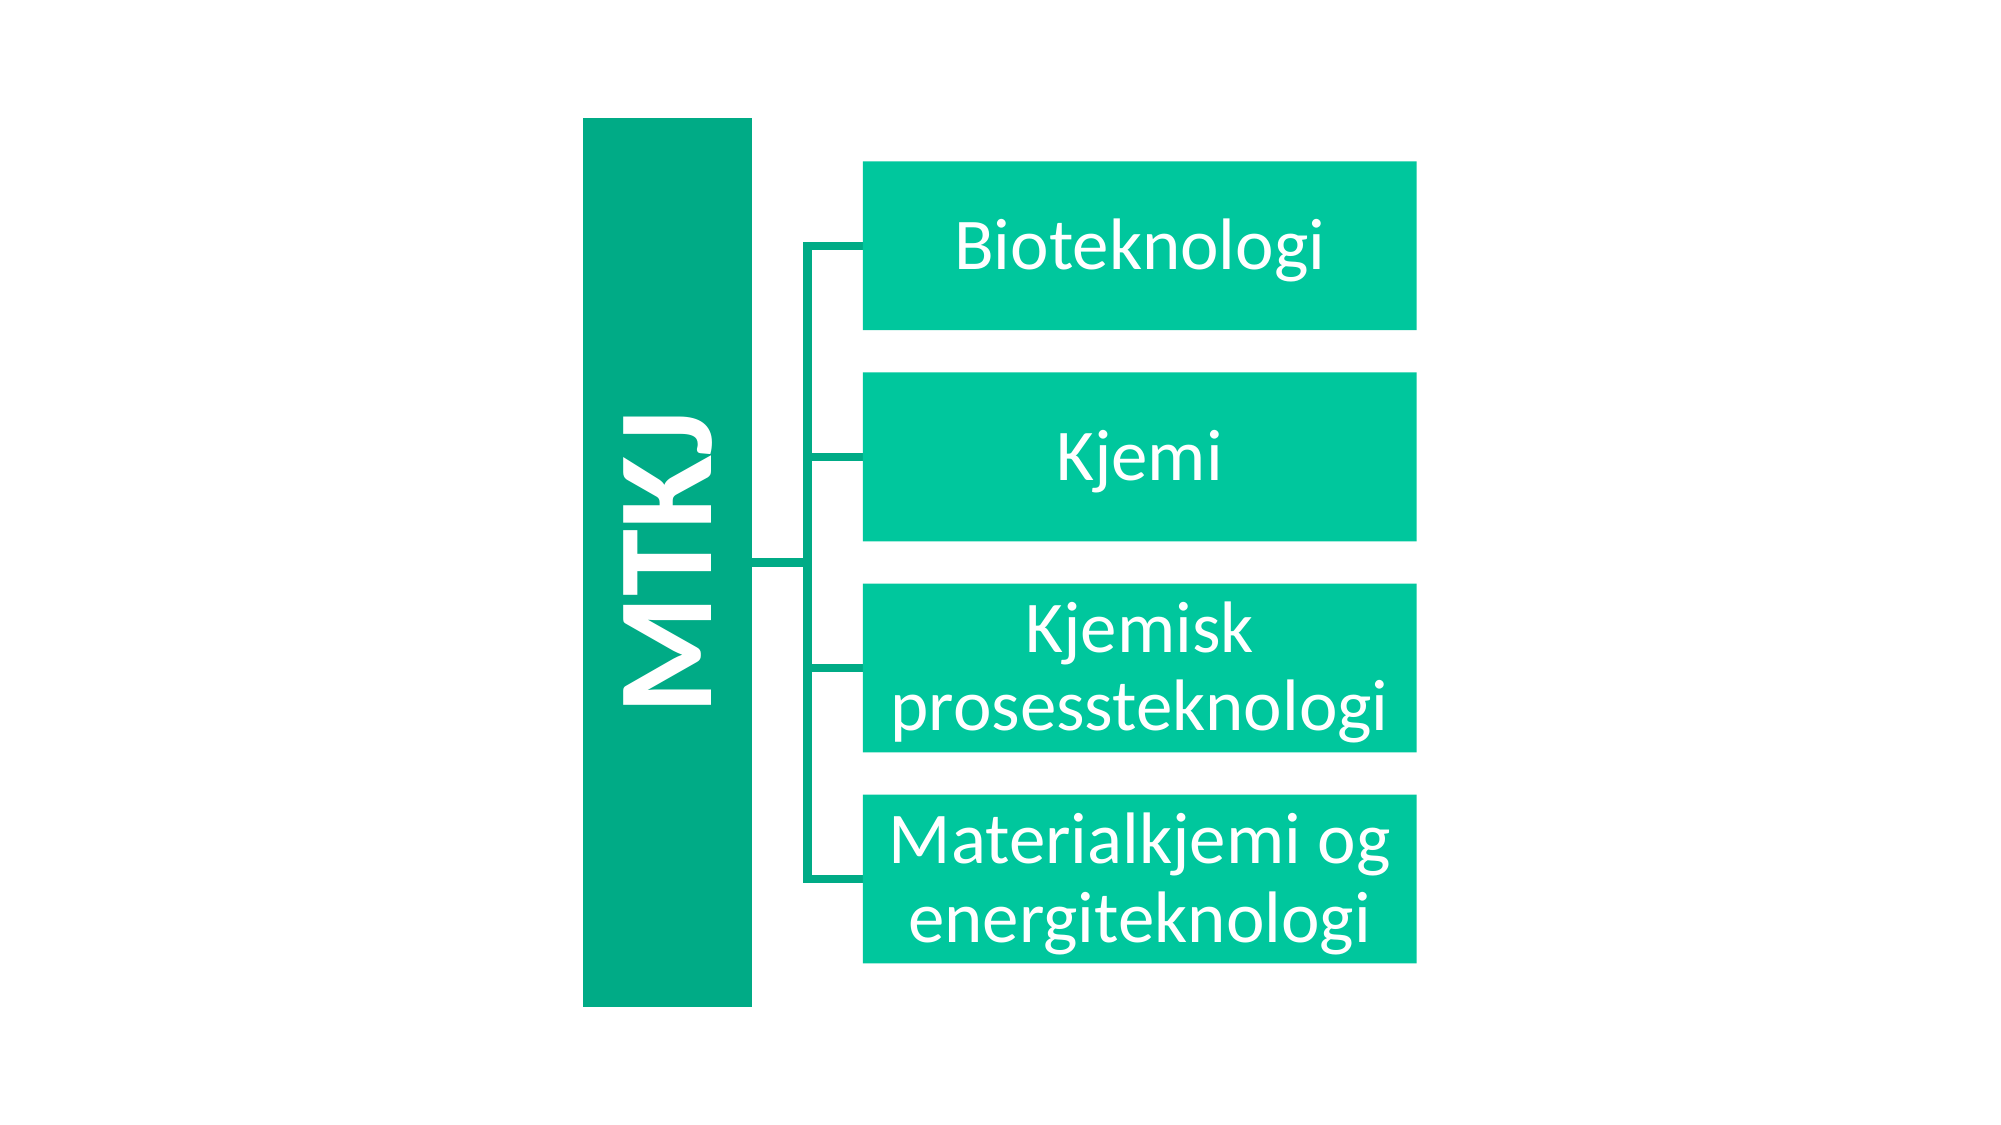

MTKJ
Bioteknologi
Kjemi
Kjemisk prosessteknologi
Materialkjemi og energiteknologi